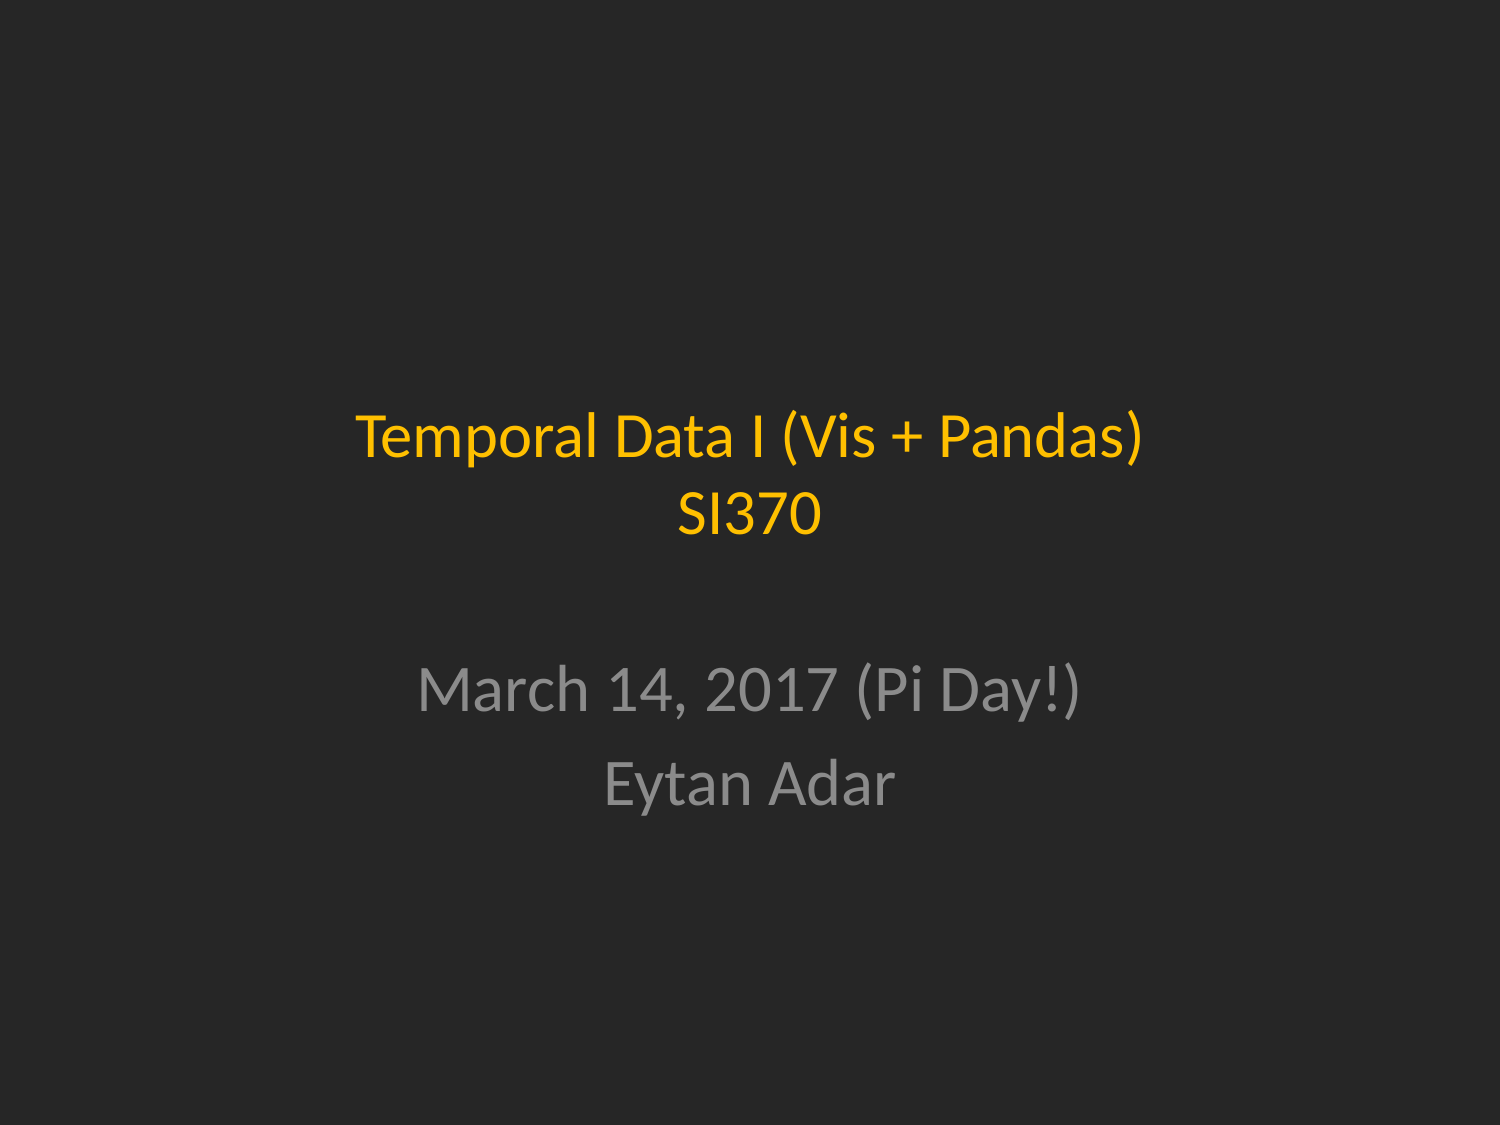

# Temporal Data I (Vis + Pandas) SI370
March 14, 2017 (Pi Day!)
Eytan Adar